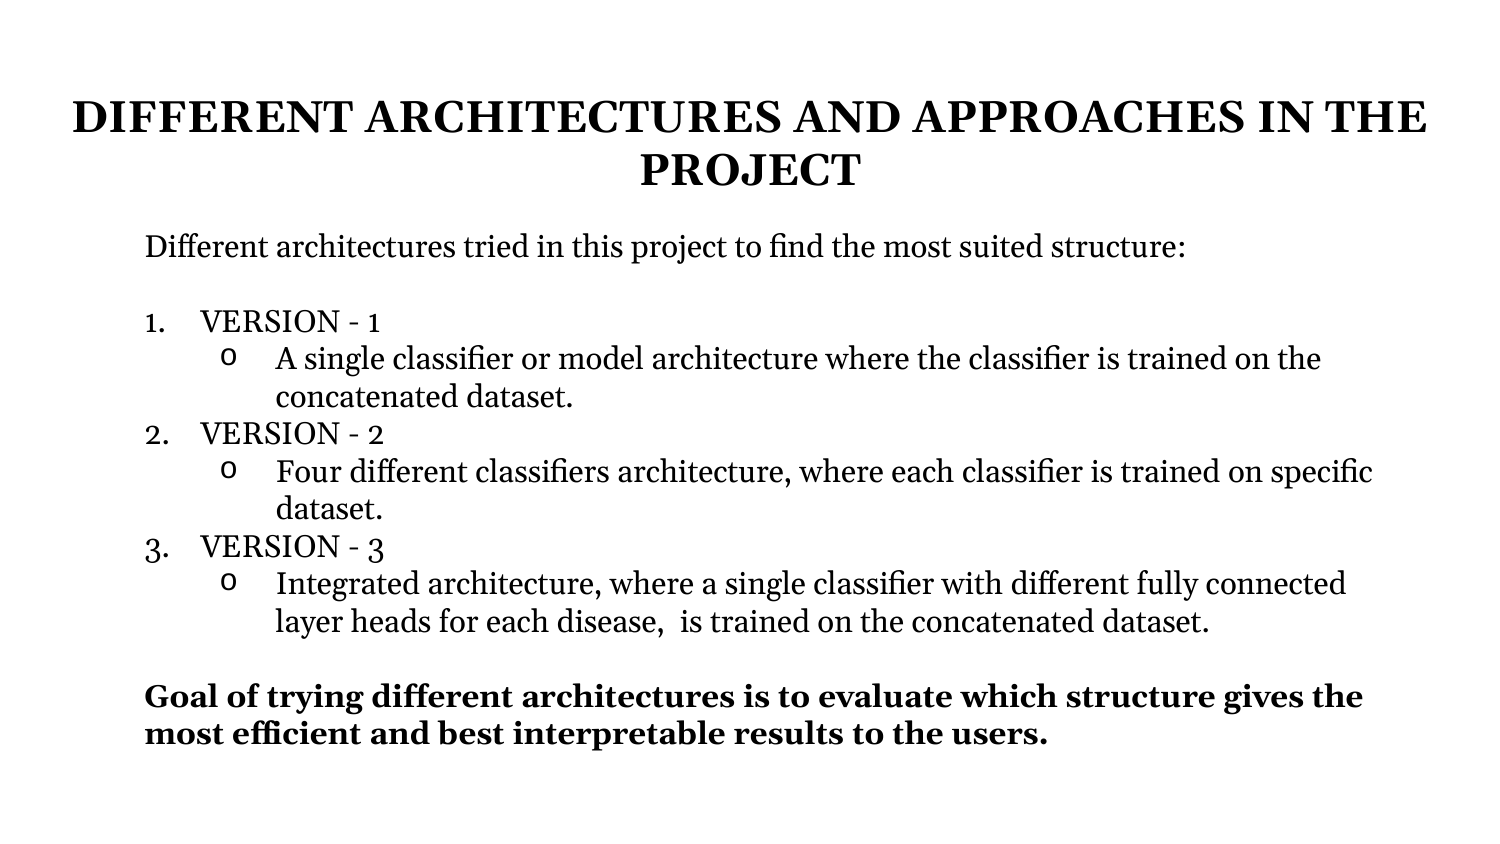

# DIFFERENT ARCHITECTURES AND APPROACHES IN THE PROJECT
Different architectures tried in this project to find the most suited structure:

VERSION - 1
A single classifier or model architecture where the classifier is trained on the concatenated dataset.
VERSION - 2
Four different classifiers architecture, where each classifier is trained on specific dataset.
VERSION - 3
Integrated architecture, where a single classifier with different fully connected layer heads for each disease,  is trained on the concatenated dataset.

Goal of trying different architectures is to evaluate which structure gives the most efficient and best interpretable results to the users.